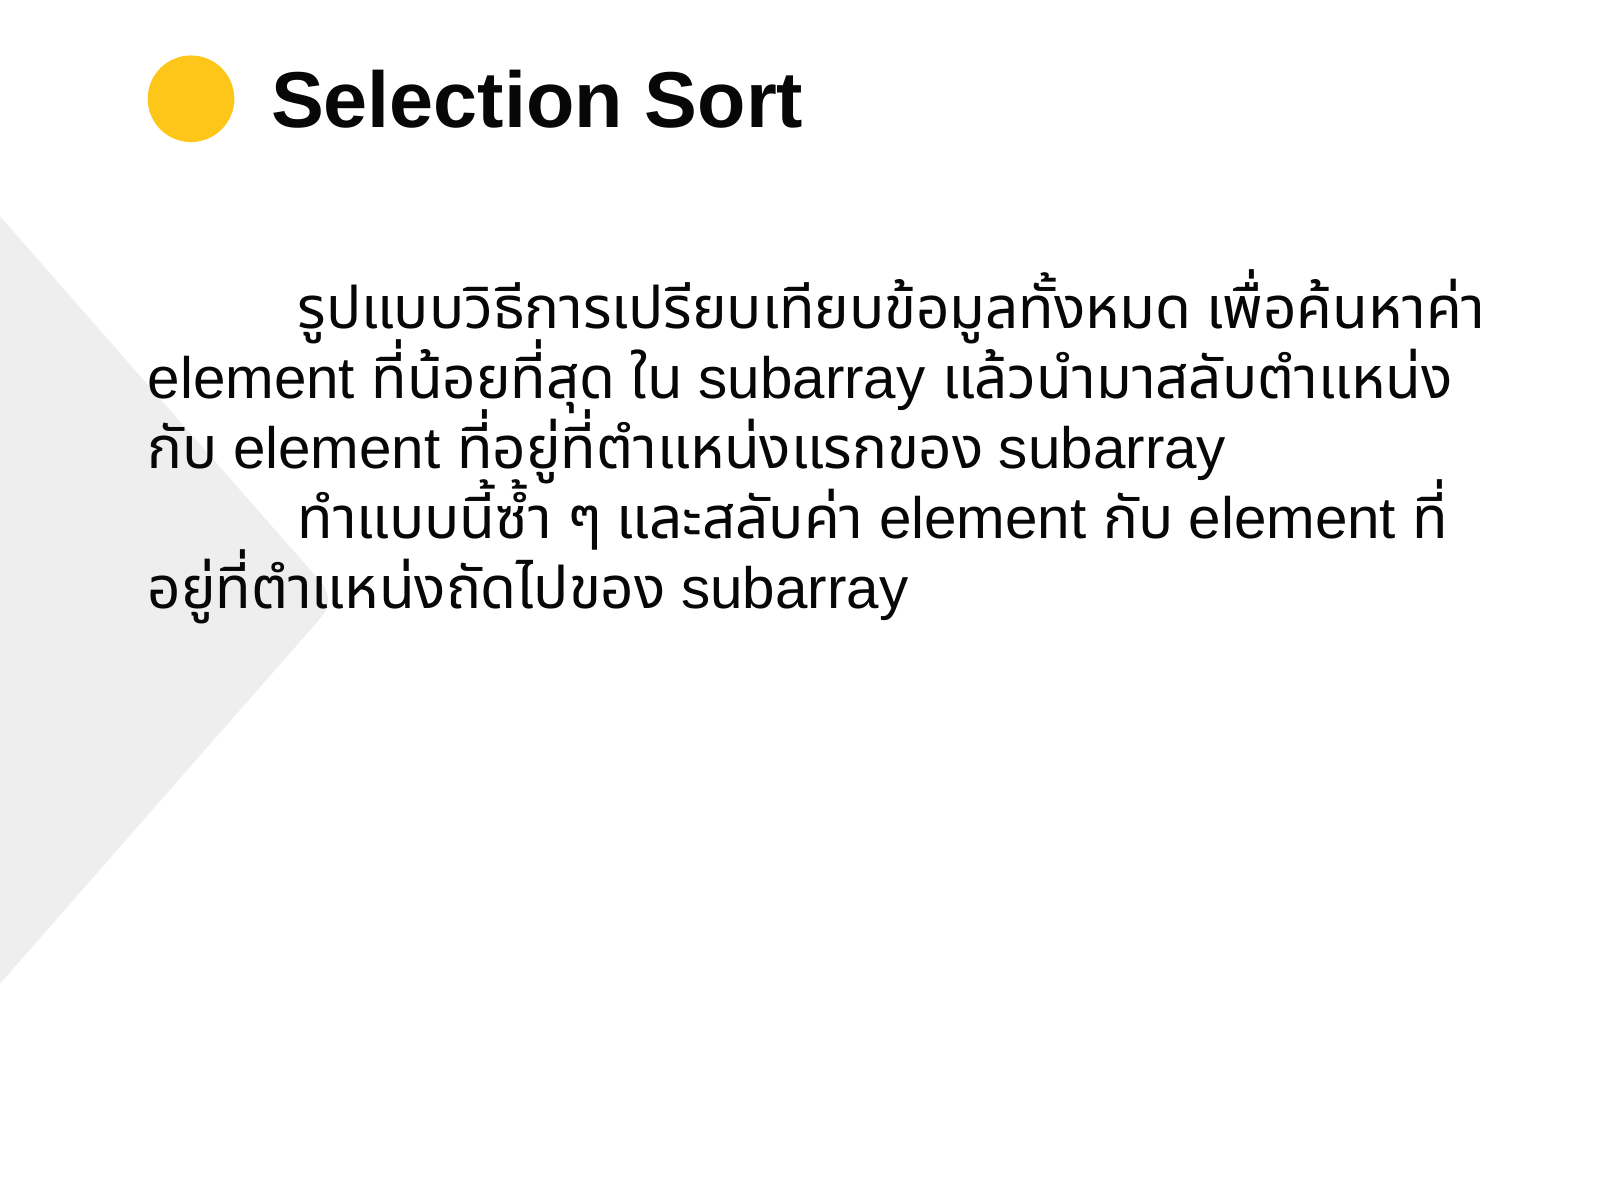

Selection Sort

	รูปแบบวิธีการเปรียบเทียบข้อมูลทั้งหมด เพื่อค้นหาค่า element ที่น้อยที่สุด ใน subarray แล้วนำมาสลับตำแหน่งกับ element ที่อยู่ที่ตำแหน่งแรกของ subarray
	ทำแบบนี้ซ้ำ ๆ และสลับค่า element กับ element ที่อยู่ที่ตำแหน่งถัดไปของ subarray